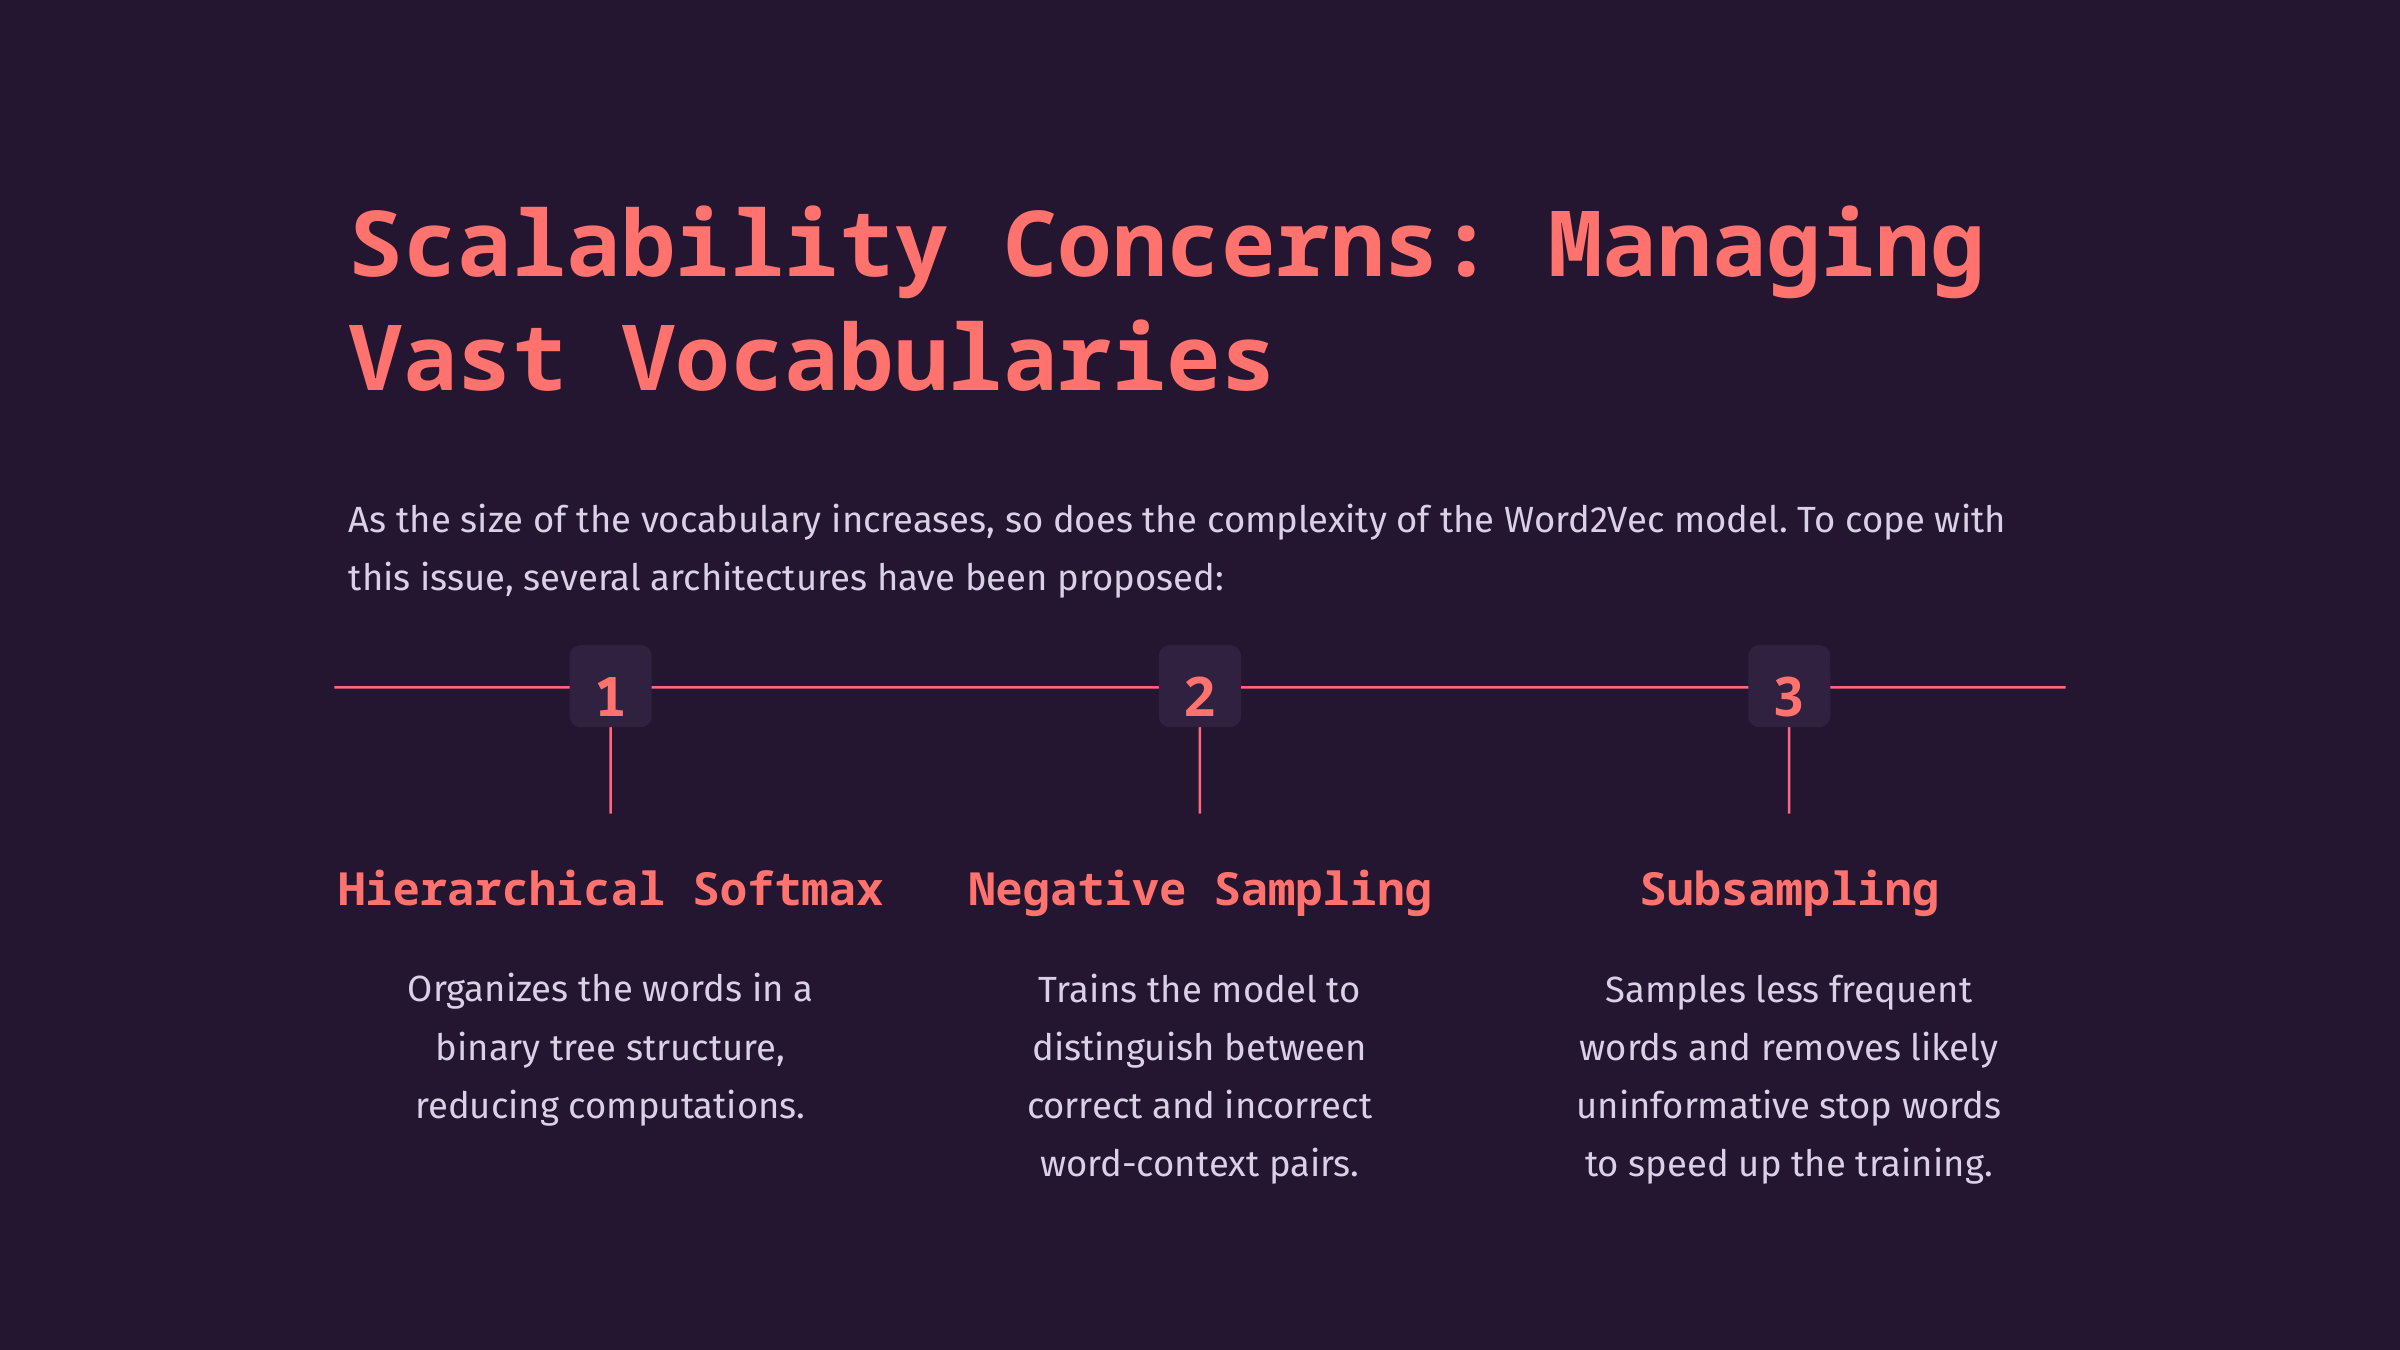

Scalability Concerns: Managing Vast Vocabularies
As the size of the vocabulary increases, so does the complexity of the Word2Vec model. To cope with this issue, several architectures have been proposed:

1
2
3

Hierarchical Softmax
Negative Sampling
Subsampling
Organizes the words in a binary tree structure, reducing computations.
Trains the model to distinguish between correct and incorrect word-context pairs.
Samples less frequent words and removes likely uninformative stop words to speed up the training.